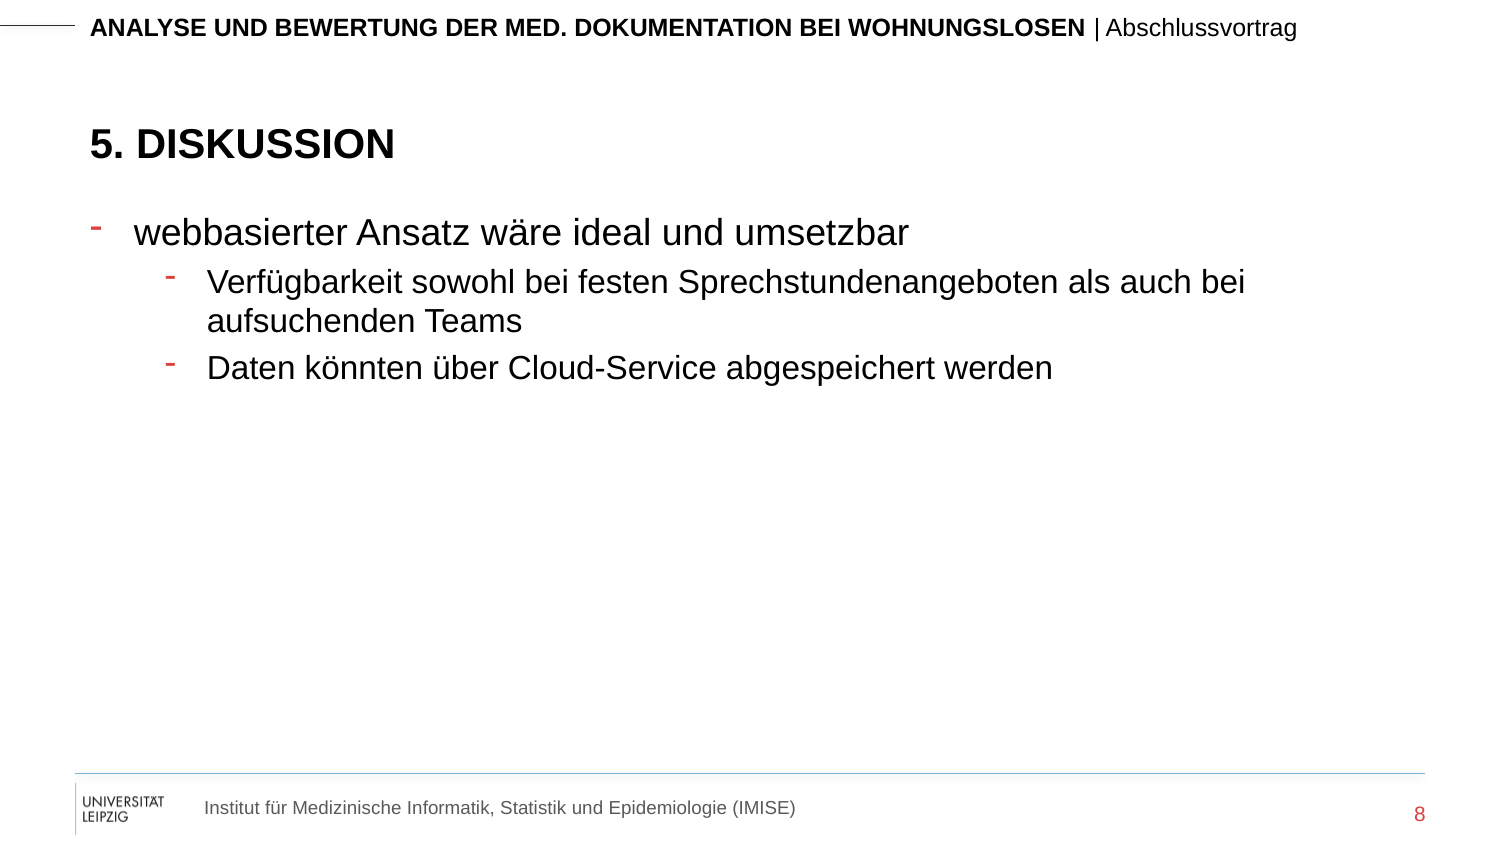

# 5. Diskussion
webbasierter Ansatz wäre ideal und umsetzbar
Verfügbarkeit sowohl bei festen Sprechstundenangeboten als auch bei aufsuchenden Teams
Daten könnten über Cloud-Service abgespeichert werden
8